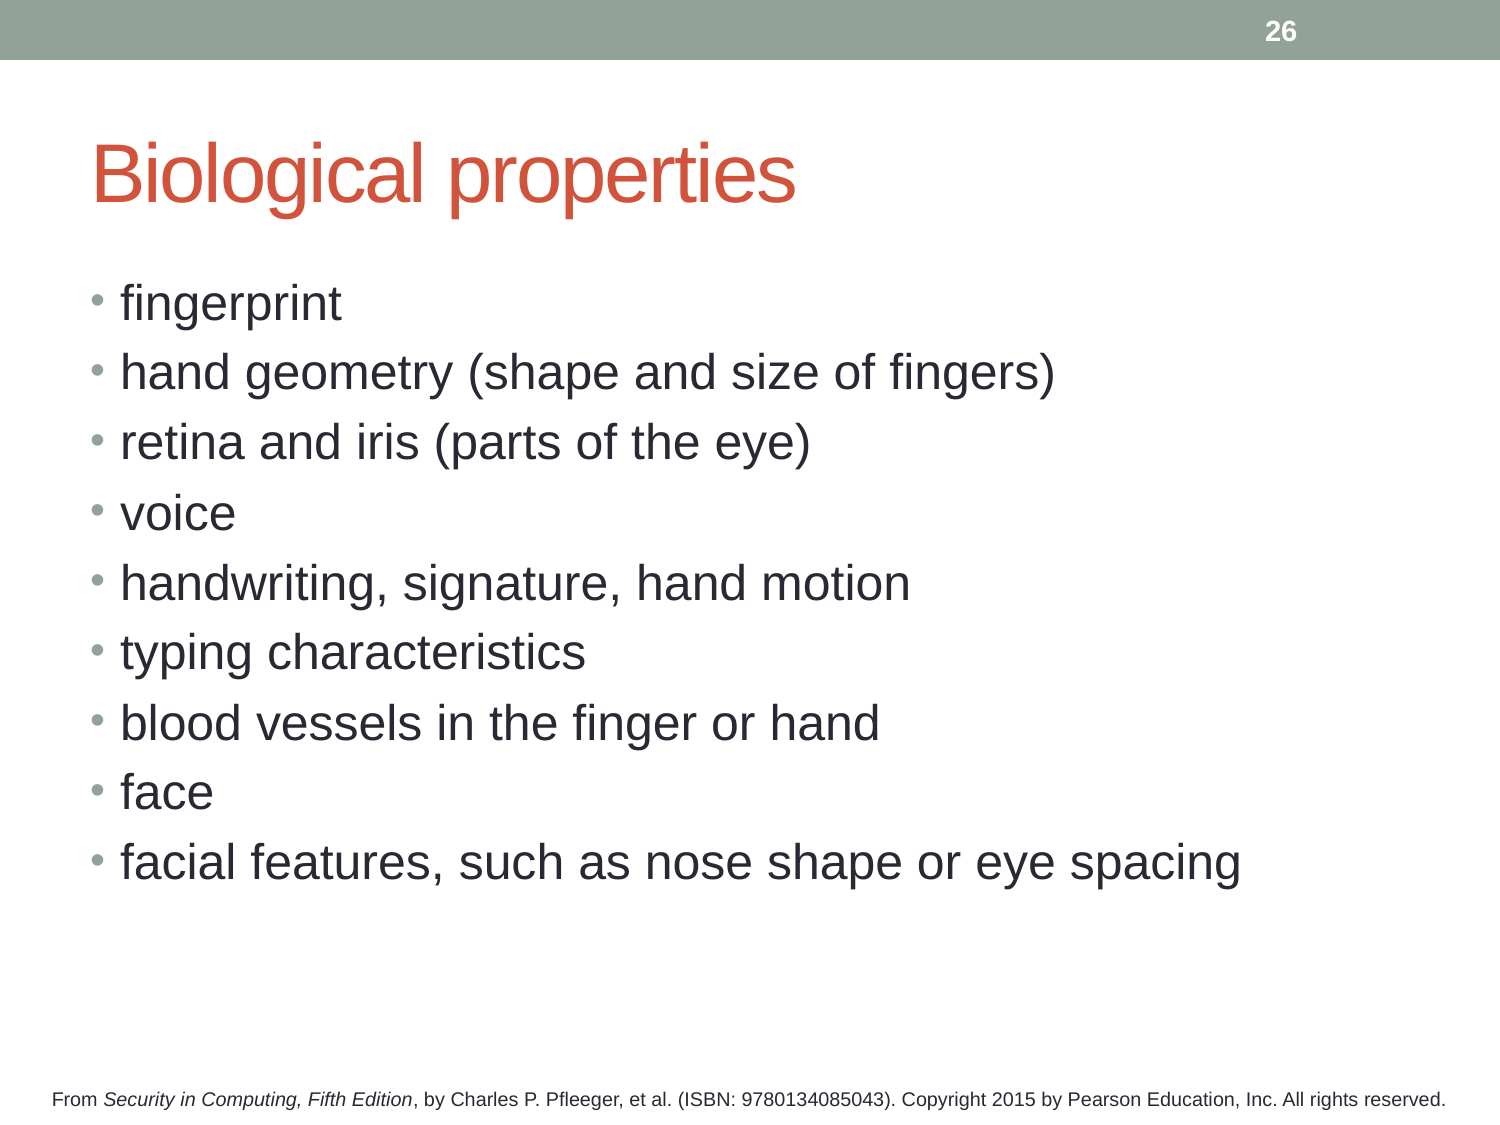

26
# Biological properties
fingerprint
hand geometry (shape and size of fingers)
retina and iris (parts of the eye)
voice
handwriting, signature, hand motion
typing characteristics
blood vessels in the finger or hand
face
facial features, such as nose shape or eye spacing
From Security in Computing, Fifth Edition, by Charles P. Pfleeger, et al. (ISBN: 9780134085043). Copyright 2015 by Pearson Education, Inc. All rights reserved.